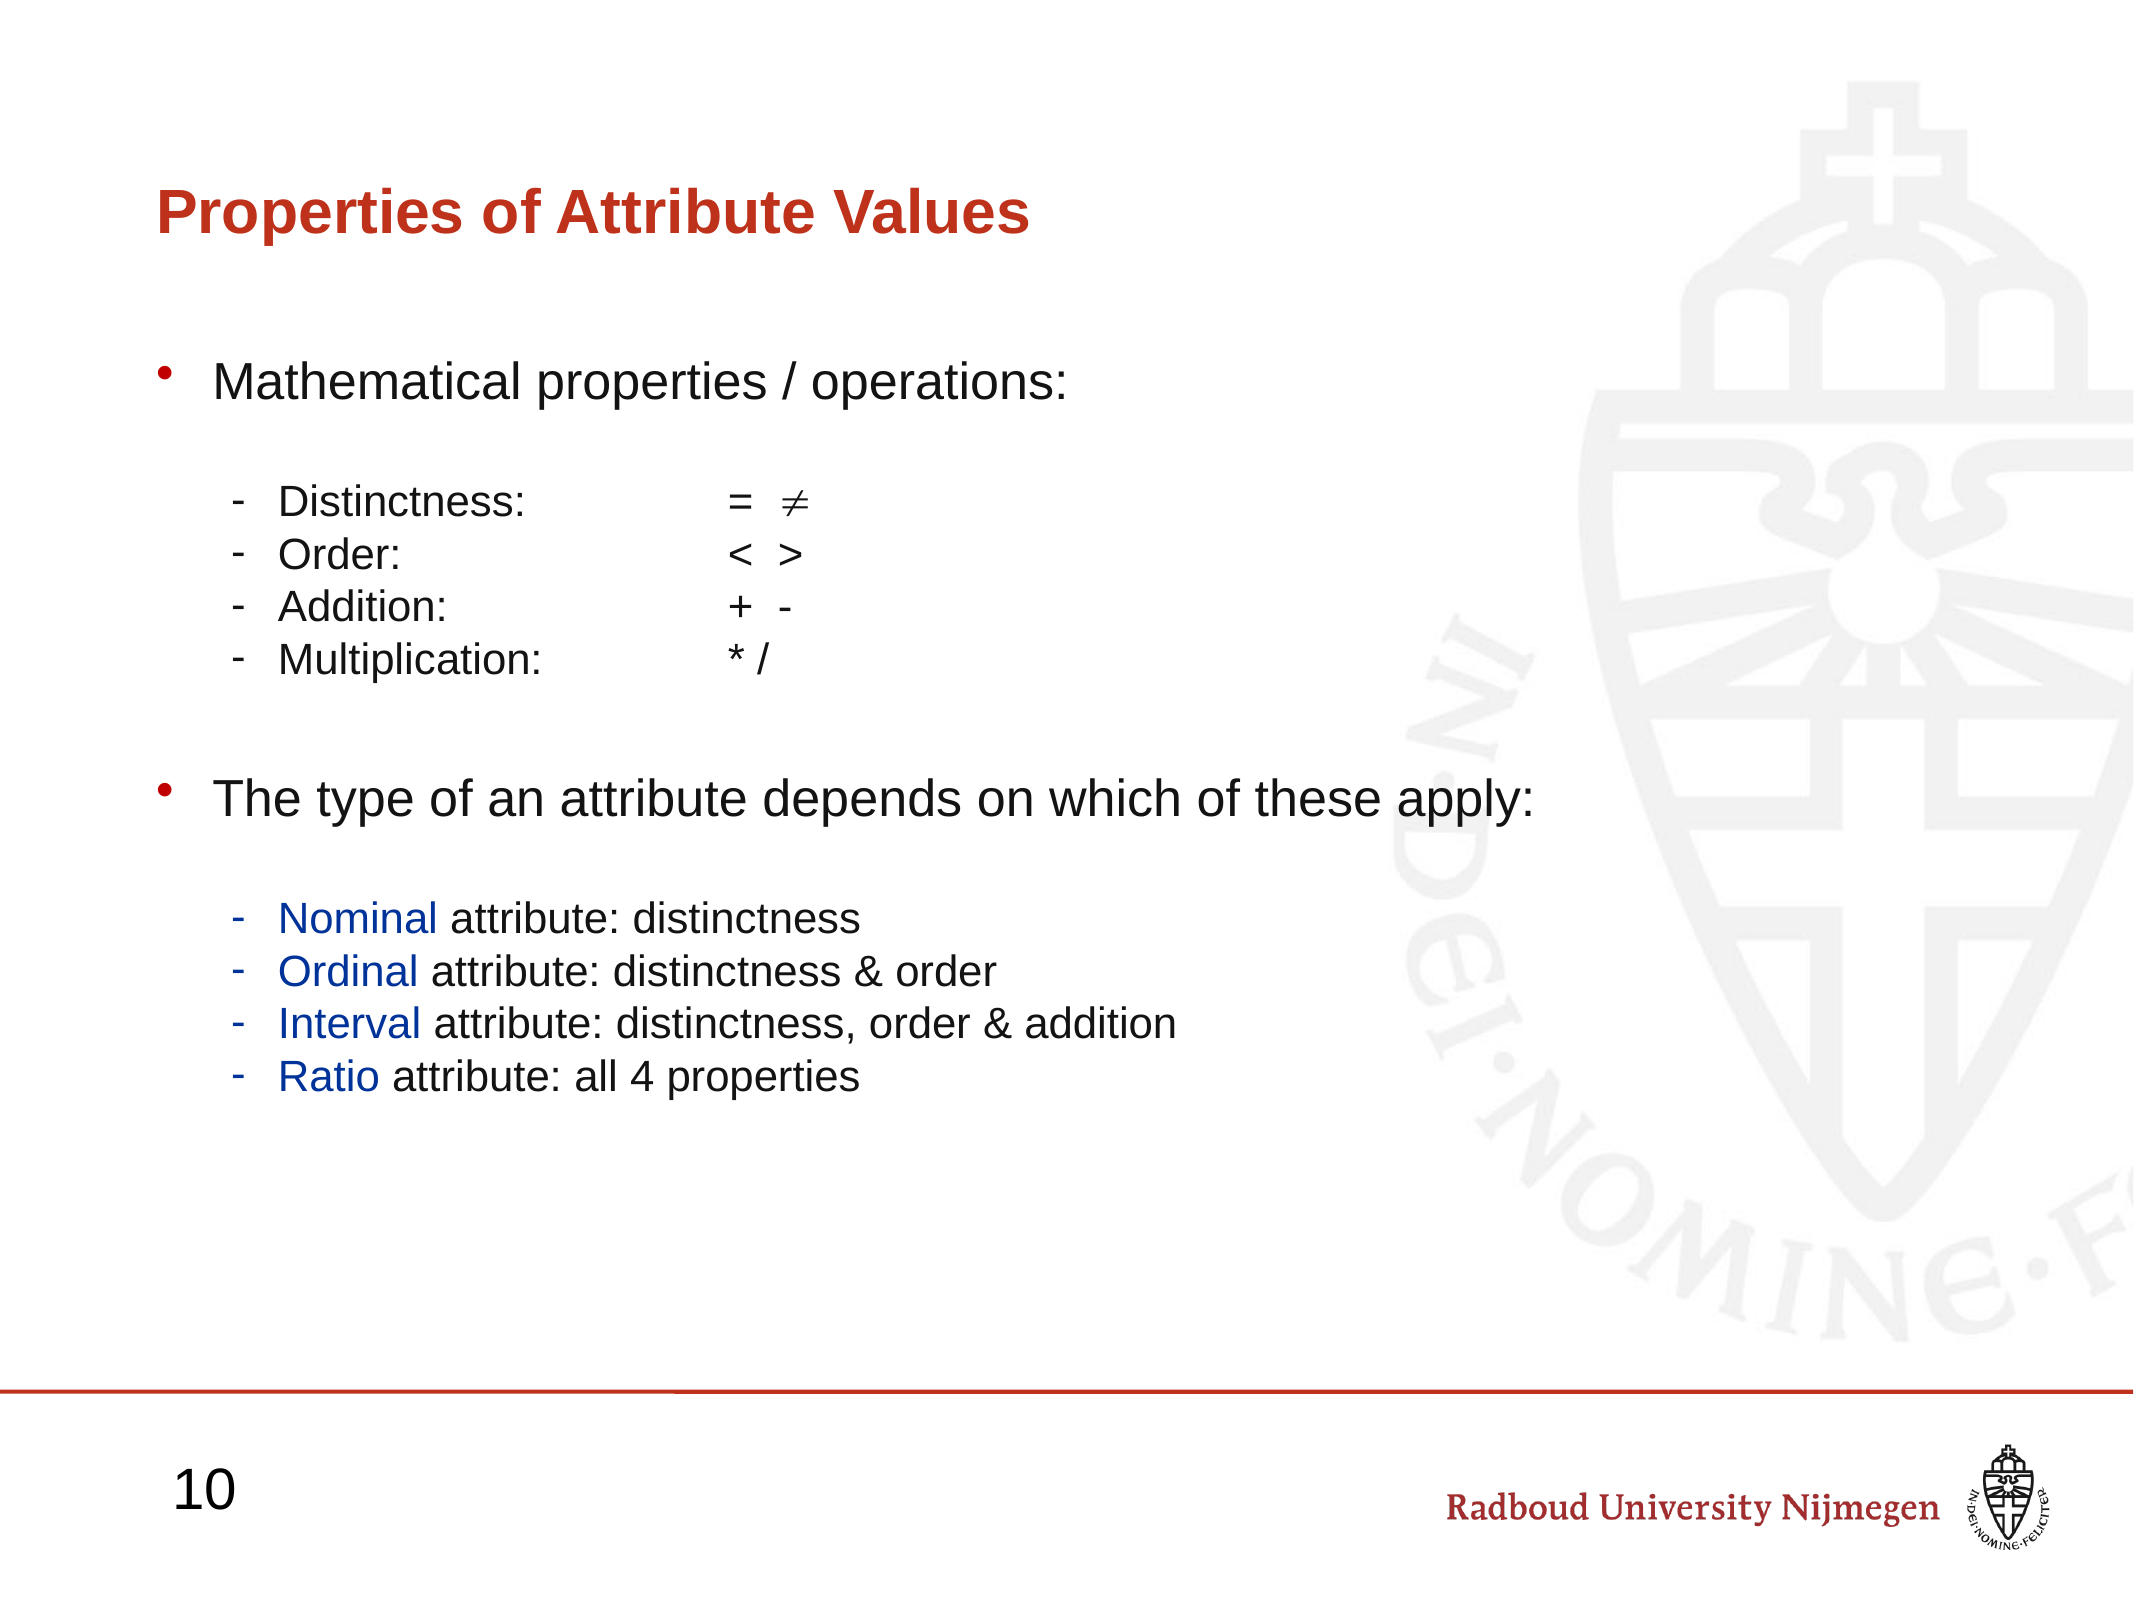

# Properties of Attribute Values
Mathematical properties / operations:

Distinctness:  		=  ≠
Order:  			<  >
Addition:  		+  -
Multiplication: 		* /

The type of an attribute depends on which of these apply:

Nominal attribute: distinctness
Ordinal attribute: distinctness & order
Interval attribute: distinctness, order & addition
Ratio attribute: all 4 properties
10